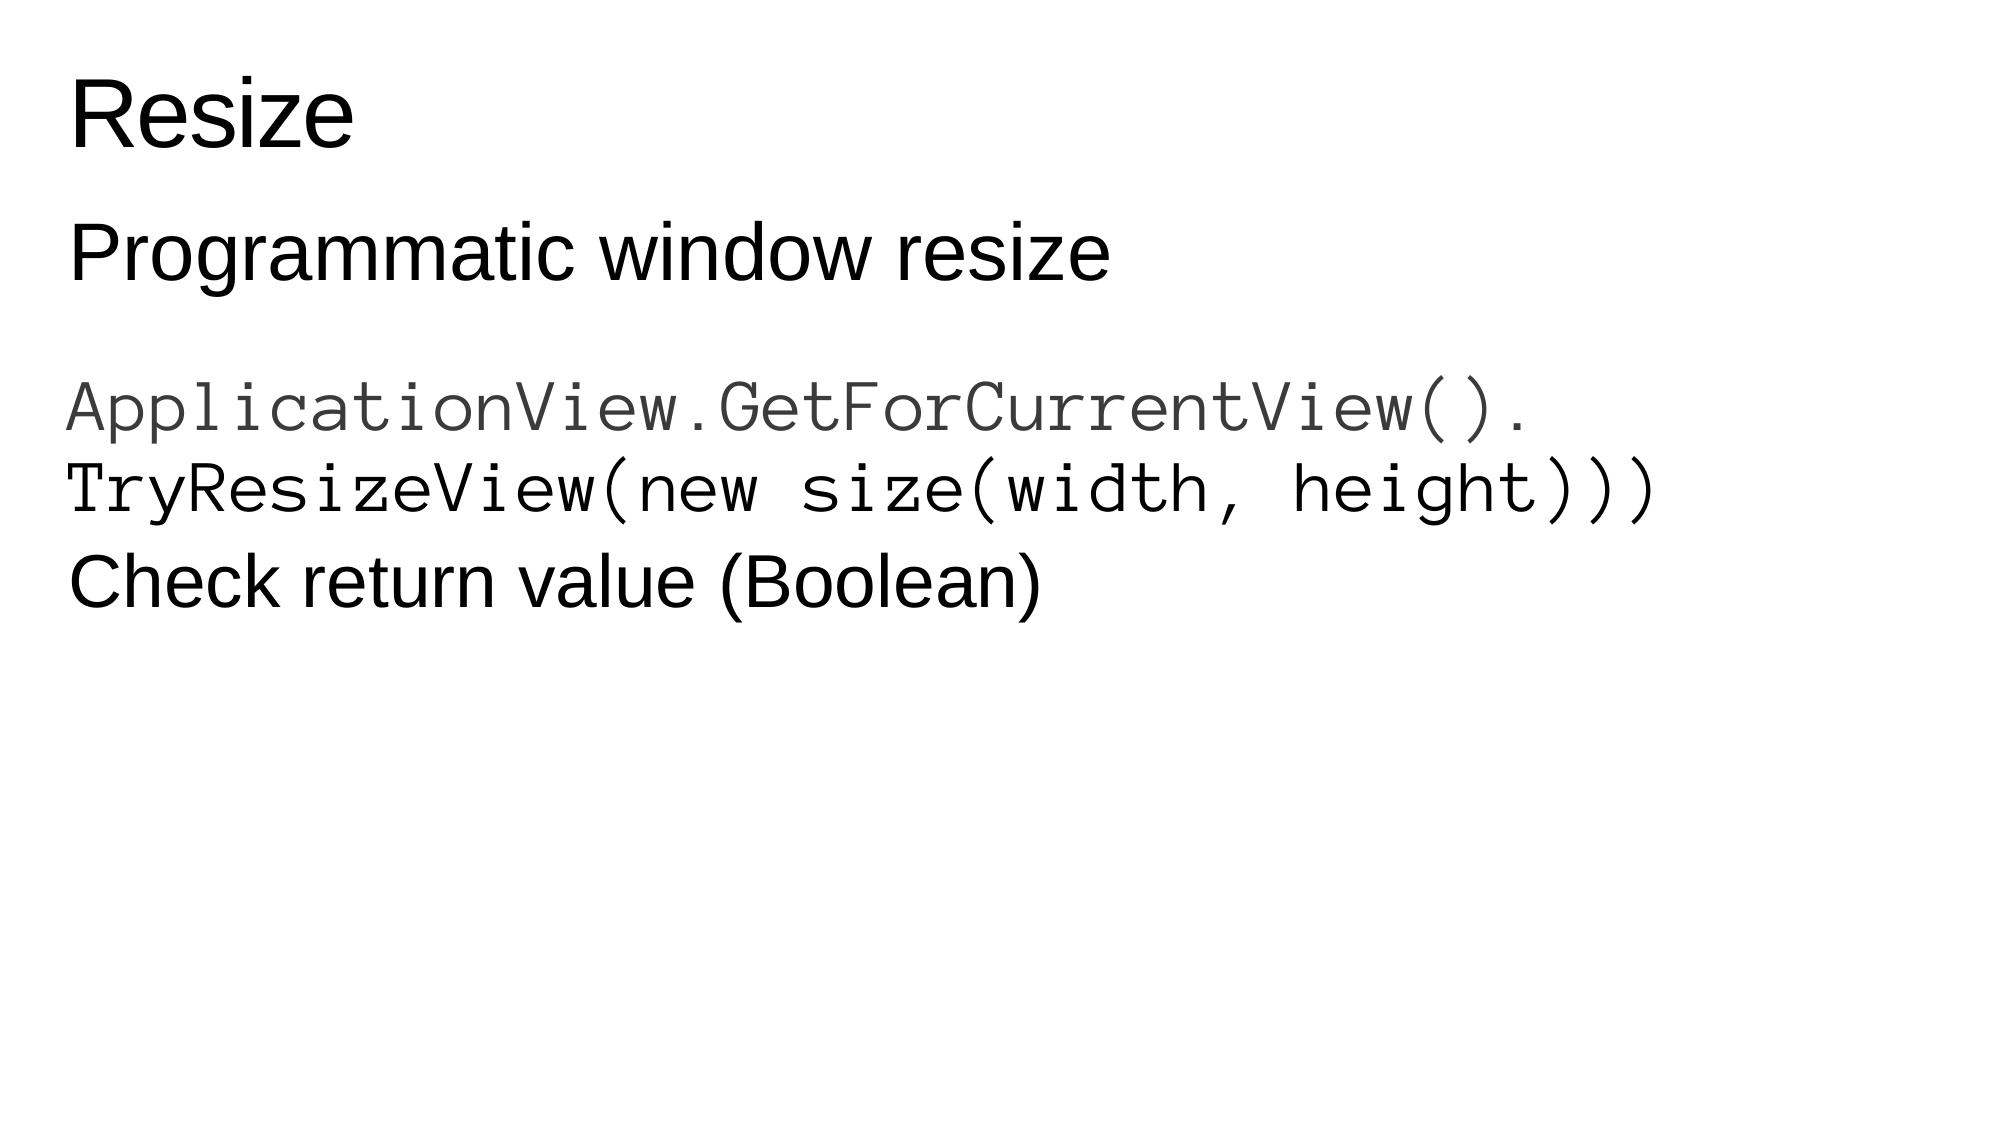

# Resize
Programmatic window resize

ApplicationView.GetForCurrentView().
TryResizeView(new size(width, height)))
Check return value (Boolean)